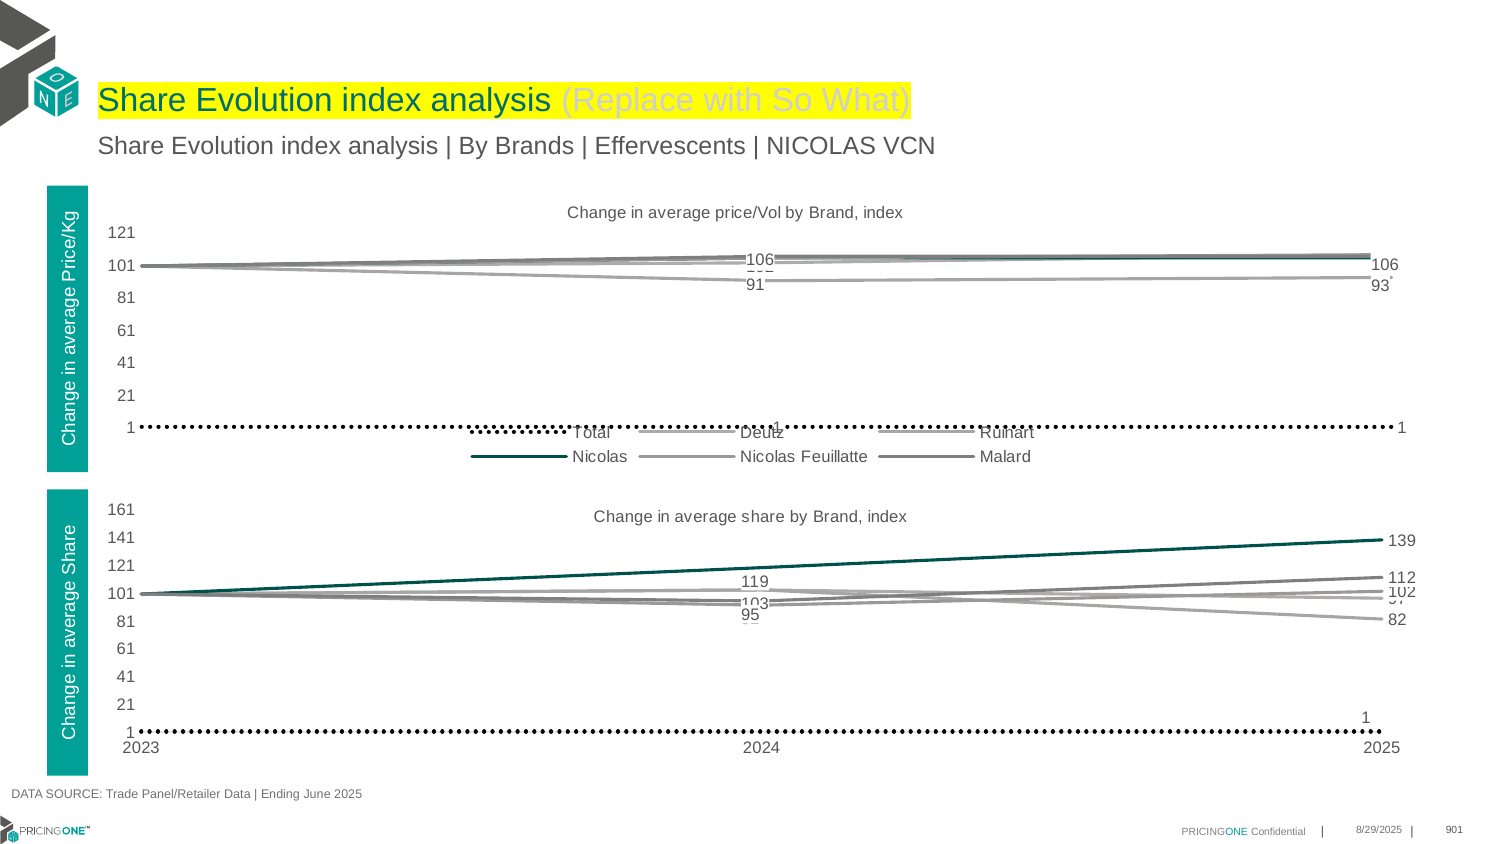

# Share Evolution index analysis (Replace with So What)
Share Evolution index analysis | By Brands | Effervescents | NICOLAS VCN

### Chart: Change in average price/Vol by Brand, index

| Category | Total | Deutz | Ruinart | Nicolas | Nicolas Feuillatte | Malard |
|---|---|---|---|---|---|---|
| 2023 | 1.0 | 100.0 | 100.0 | 100.0 | 100.0 | 100.0 |
| 2024 | 0.9937769583526718 | 102.0 | 91.0 | 105.0 | 105.0 | 106.0 |
| 2025 | 0.9469455361438858 | 107.0 | 93.0 | 105.0 | 107.0 | 106.0 |
Change in average Price/Kg

### Chart: Change in average share by Brand, index

| Category | Total | Deutz | Ruinart | Nicolas | Nicolas Feuillatte | Malard |
|---|---|---|---|---|---|---|
| 2023 | 1.0 | 100.0 | 100.0 | 100.0 | 100.0 | 100.0 |
| 2024 | 1.0 | 103.0 | 103.0 | 119.0 | 92.0 | 95.0 |
| 2025 | 1.0 | 97.0 | 82.0 | 139.0 | 102.0 | 112.0 |
Change in average Share
DATA SOURCE: Trade Panel/Retailer Data | Ending June 2025

8/29/2025
901